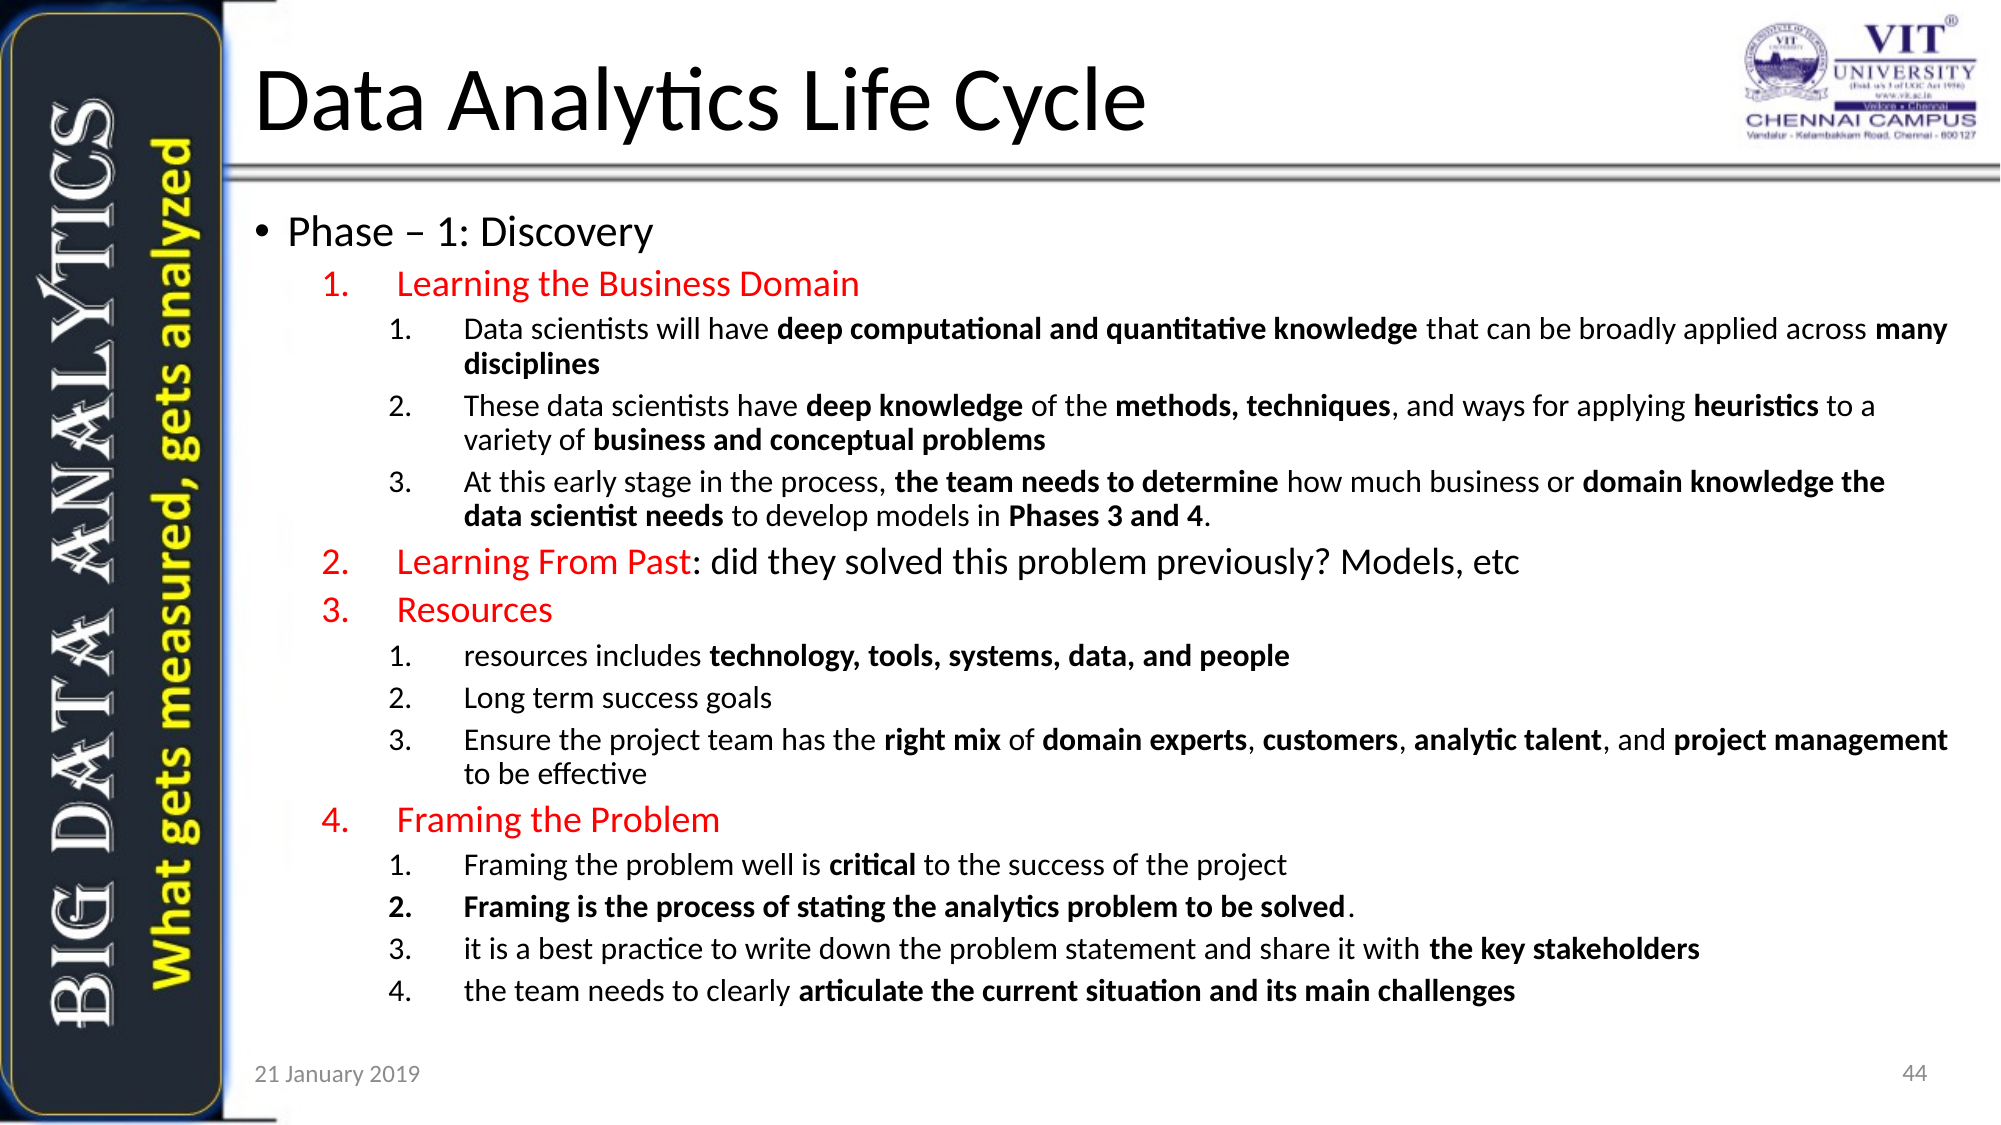

# Data Analytics Life Cycle
Phase – 1: Discovery
Learning the Business Domain
Data scientists will have deep computational and quantitative knowledge that can be broadly applied across many disciplines
These data scientists have deep knowledge of the methods, techniques, and ways for applying heuristics to a variety of business and conceptual problems
At this early stage in the process, the team needs to determine how much business or domain knowledge the data scientist needs to develop models in Phases 3 and 4.
Learning From Past: did they solved this problem previously? Models, etc
Resources
resources includes technology, tools, systems, data, and people
Long term success goals
Ensure the project team has the right mix of domain experts, customers, analytic talent, and project management to be effective
Framing the Problem
Framing the problem well is critical to the success of the project
Framing is the process of stating the analytics problem to be solved.
it is a best practice to write down the problem statement and share it with the key stakeholders
the team needs to clearly articulate the current situation and its main challenges

44
21 January 2019